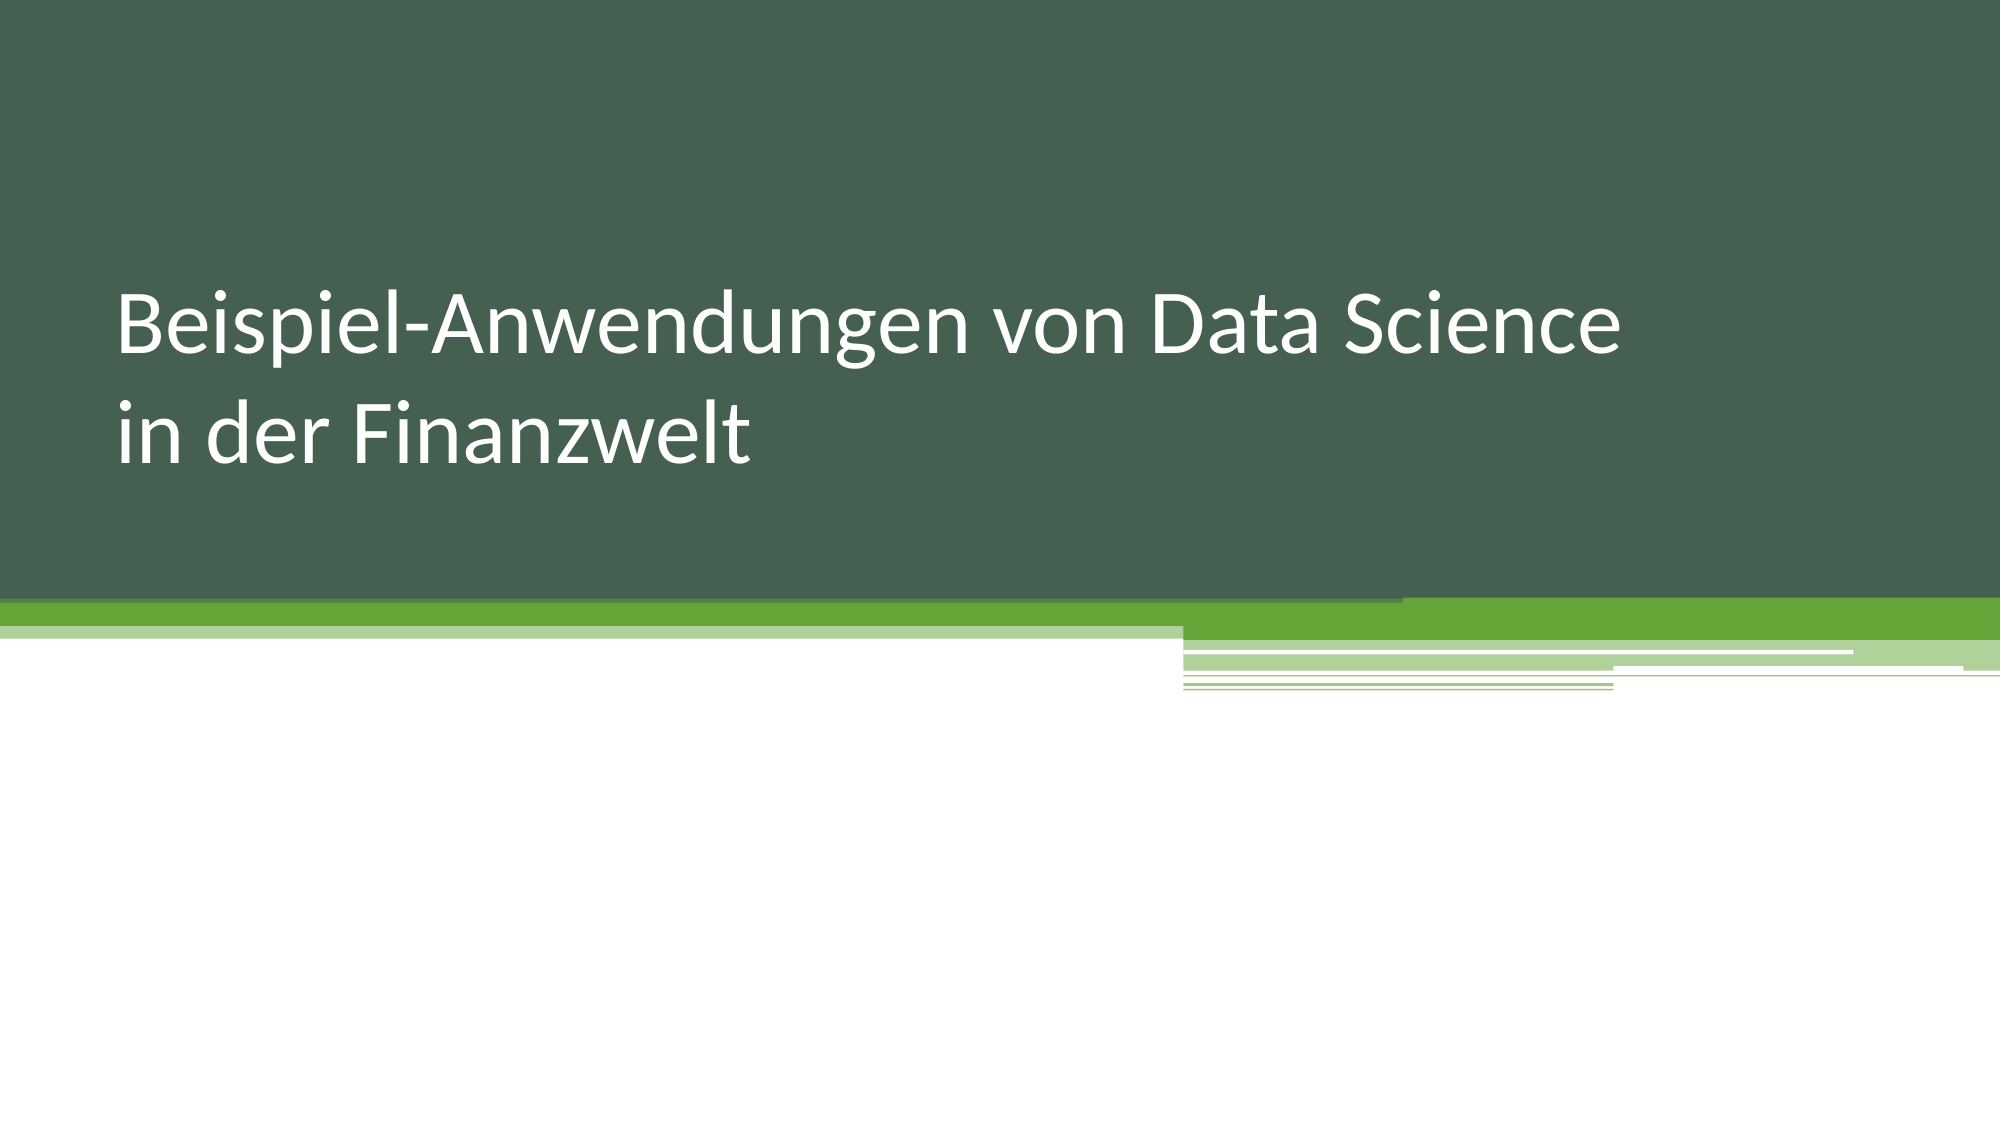

# Beispiel-Anwendungen von Data Science in der Finanzwelt